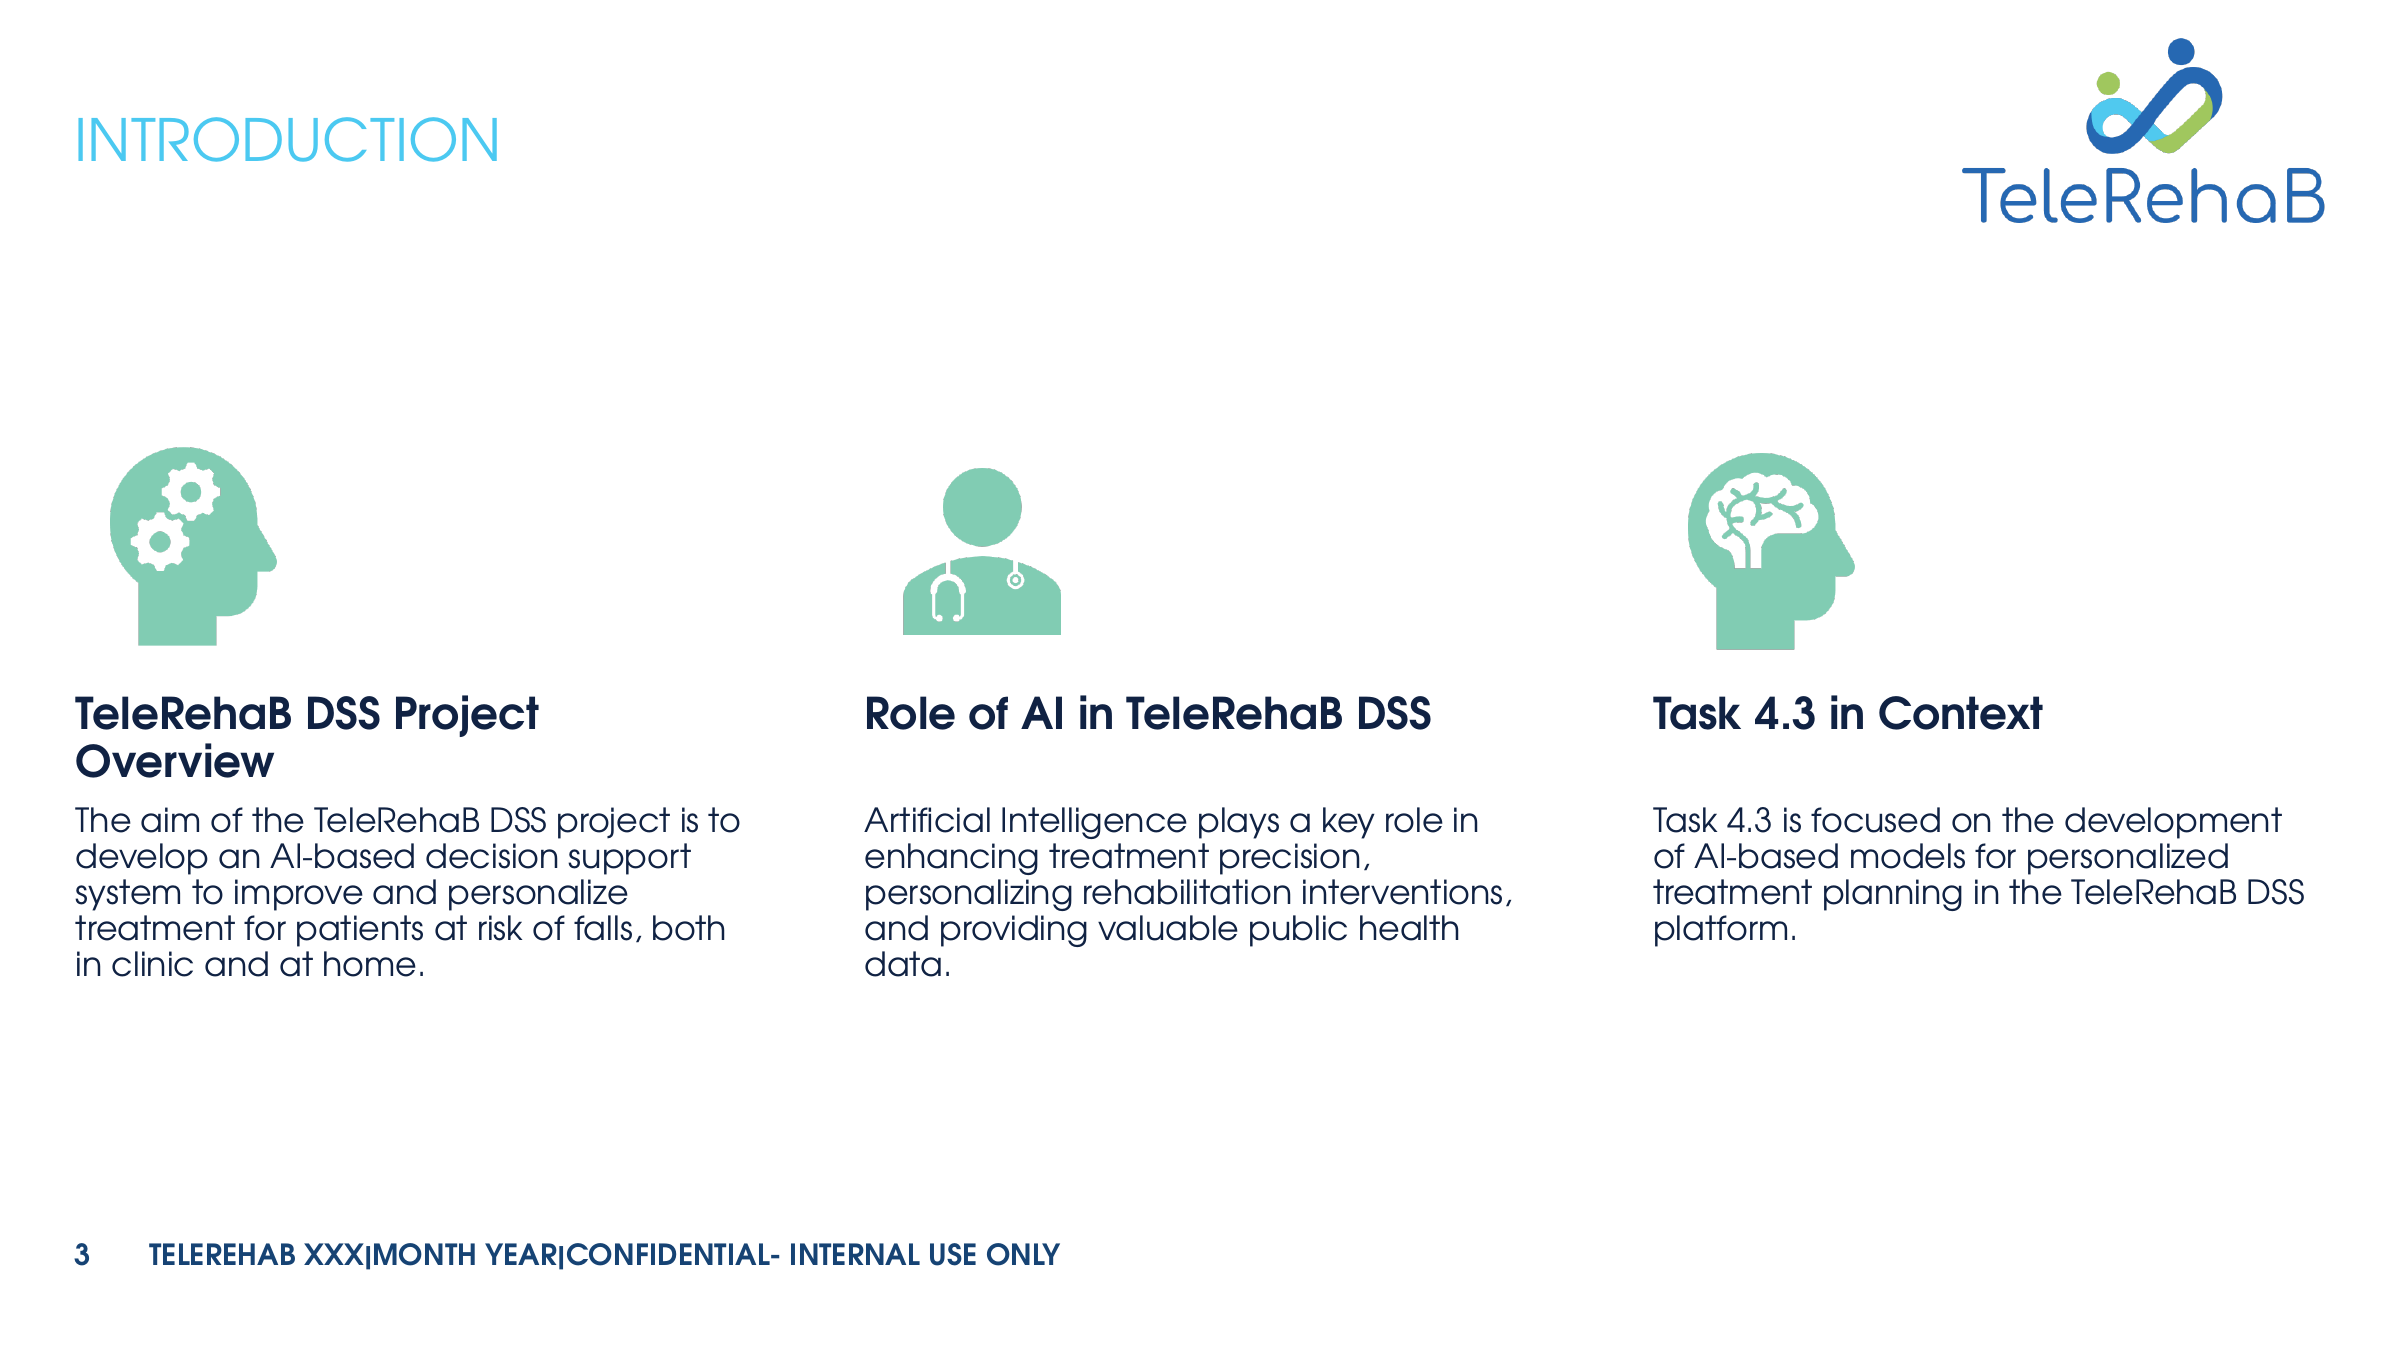

# Task 4.3: AI models for personalised treatment planning
INTRODUCTION
TeleRehaB DSS Project Overview
The aim of the TeleRehaB DSS project is to develop an AI-based decision support system to improve and personalize treatment for patients at risk of falls, both in clinic and at home.
Role of AI in TeleRehaB DSS
Artificial Intelligence plays a key role in enhancing treatment precision, personalizing rehabilitation interventions, and providing valuable public health data.
Task 4.3 in Context
Task 4.3 is focused on the development of AI-based models for personalized treatment planning in the TeleRehaB DSS platform.
3
TELEREHAB XXX|MONTH YEAR|CONFIDENTIAL- INTERNAL USE ONLY